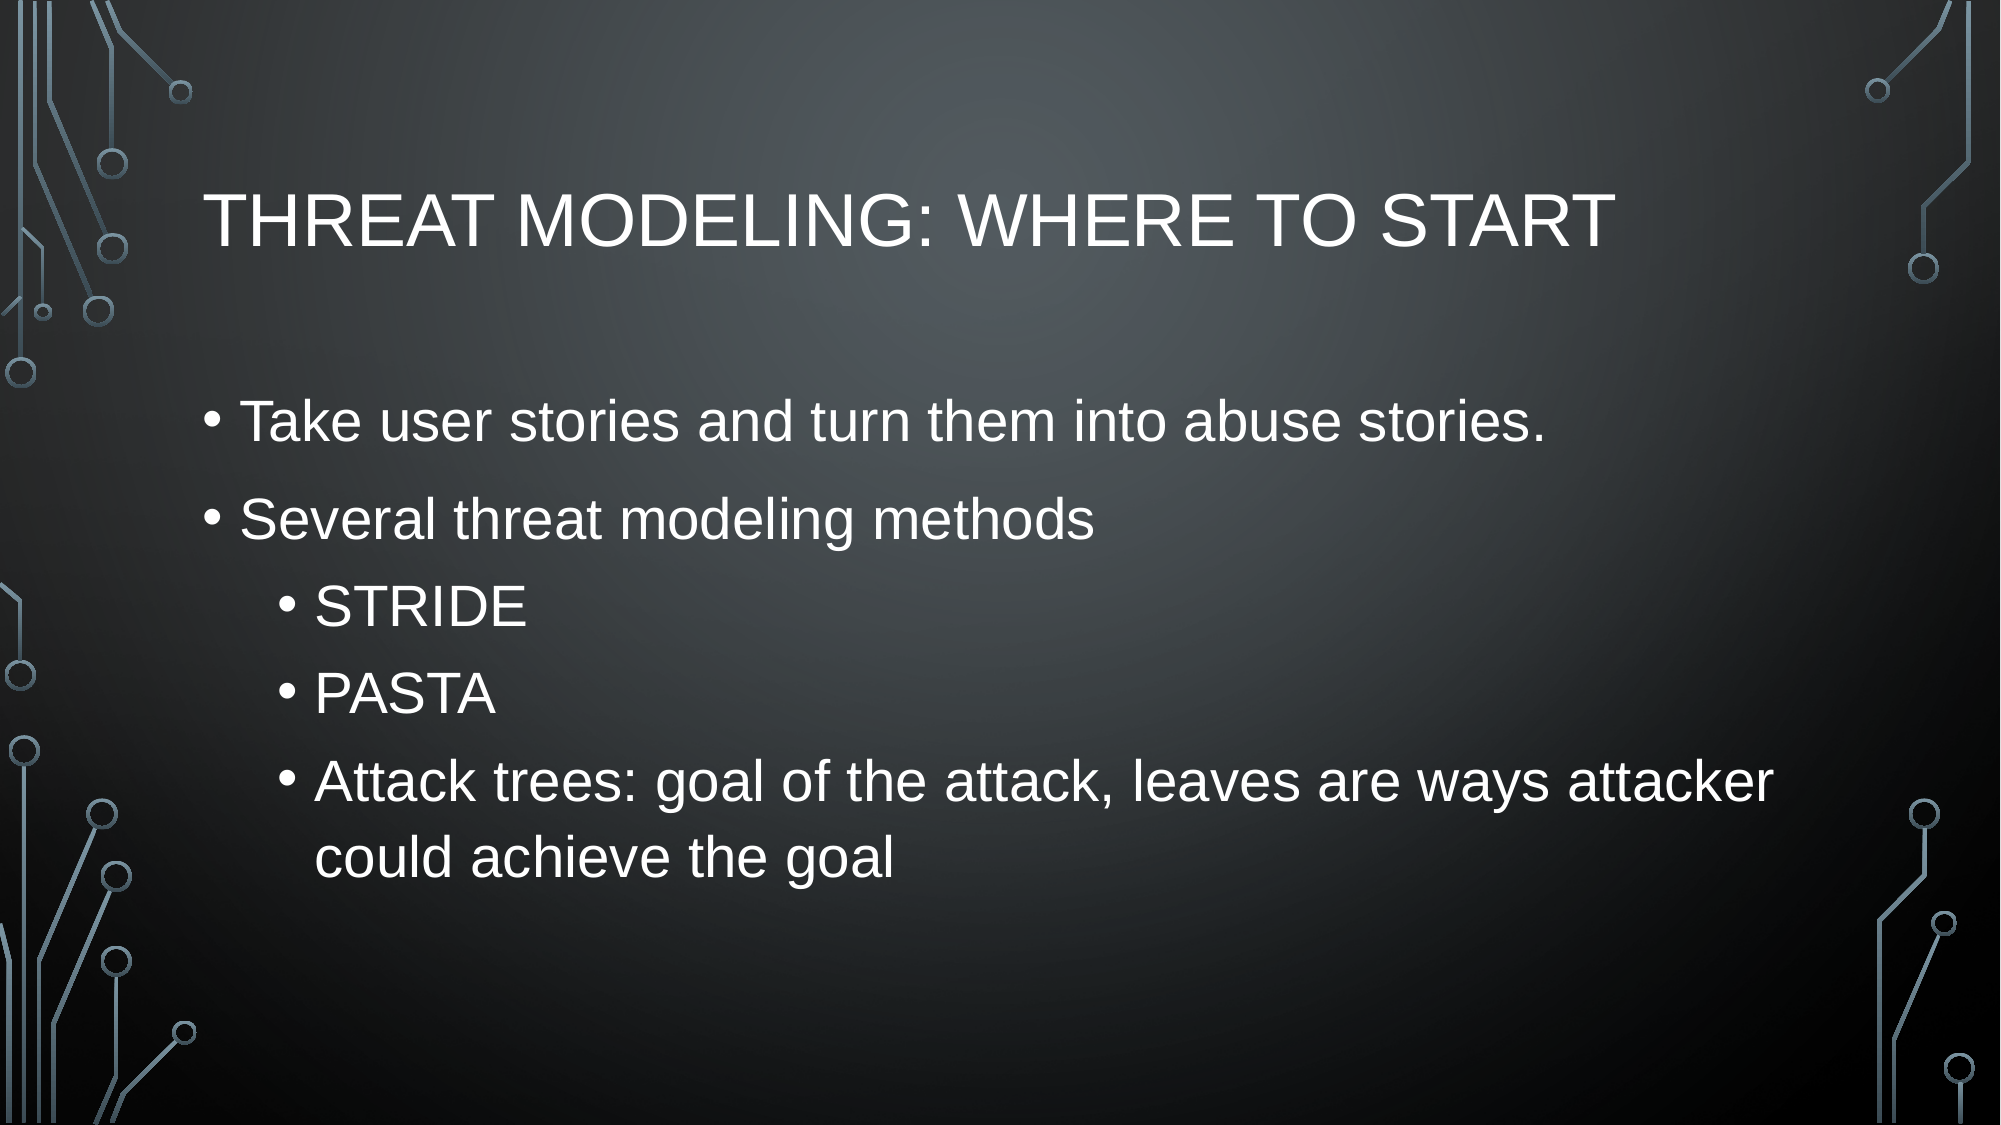

# THREAT MODELING: WHERE TO START
Take user stories and turn them into abuse stories.
Several threat modeling methods
STRIDE
PASTA
Attack trees: goal of the attack, leaves are ways attacker could achieve the goal